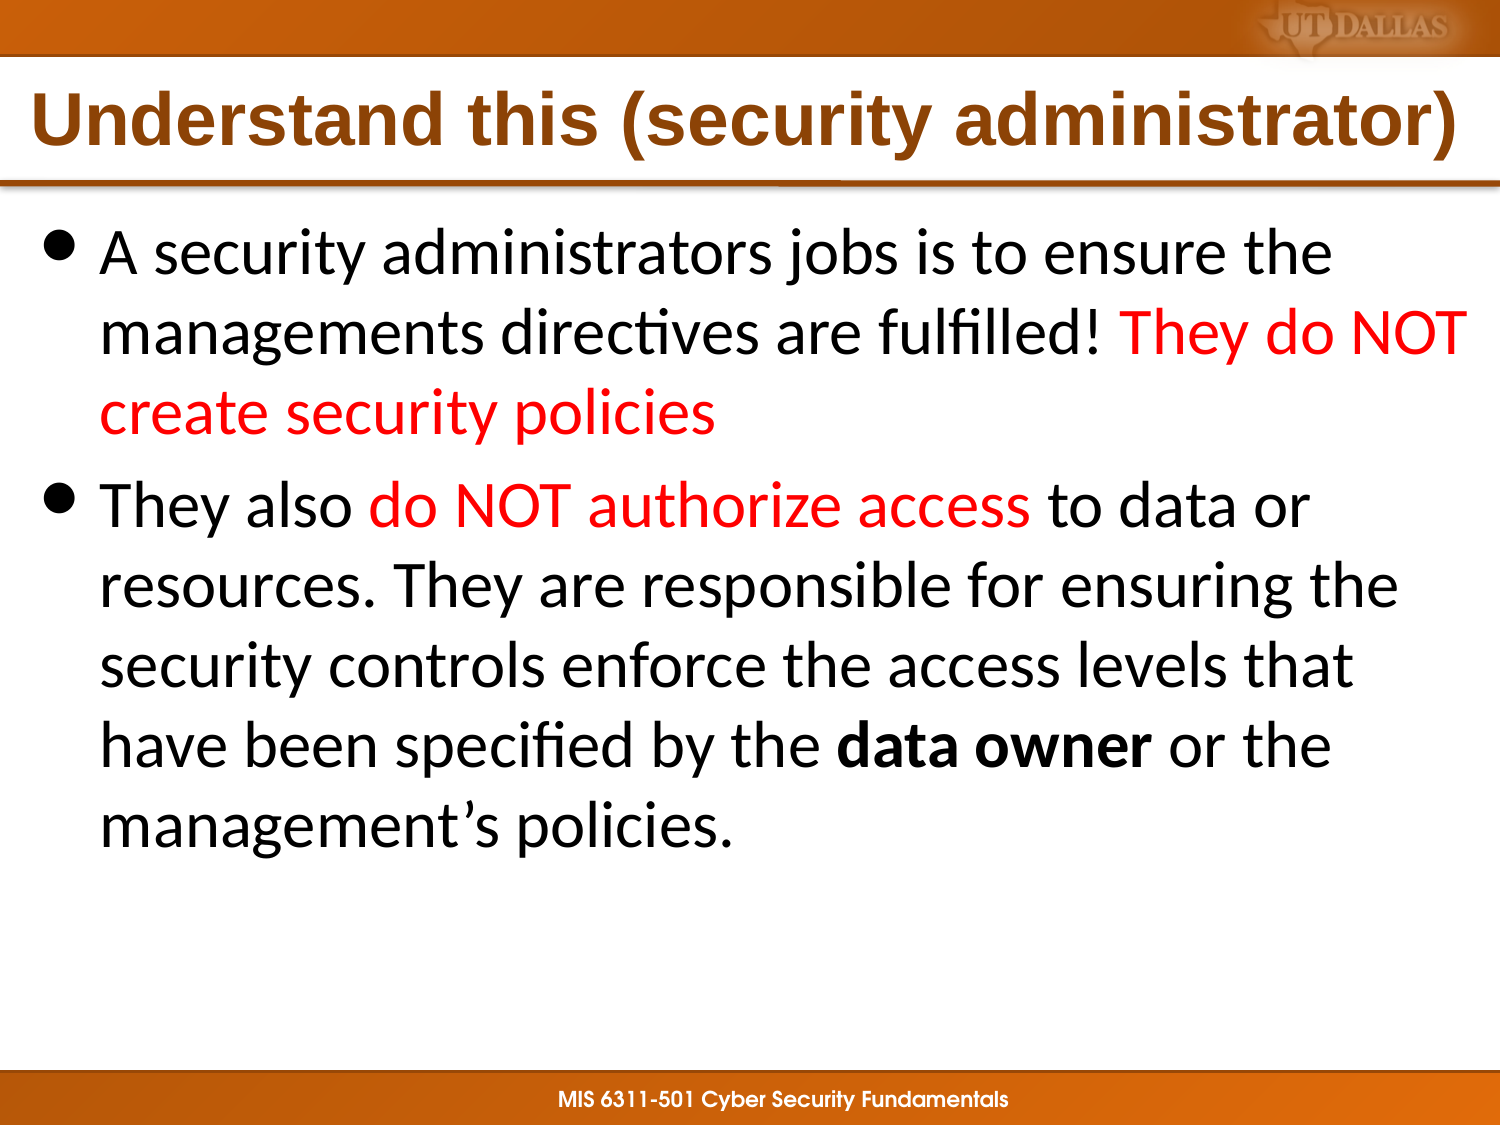

# Understand this (security administrator)
A security administrators jobs is to ensure the managements directives are fulfilled! They do NOT create security policies
They also do NOT authorize access to data or resources. They are responsible for ensuring the security controls enforce the access levels that have been specified by the data owner or the management’s policies.